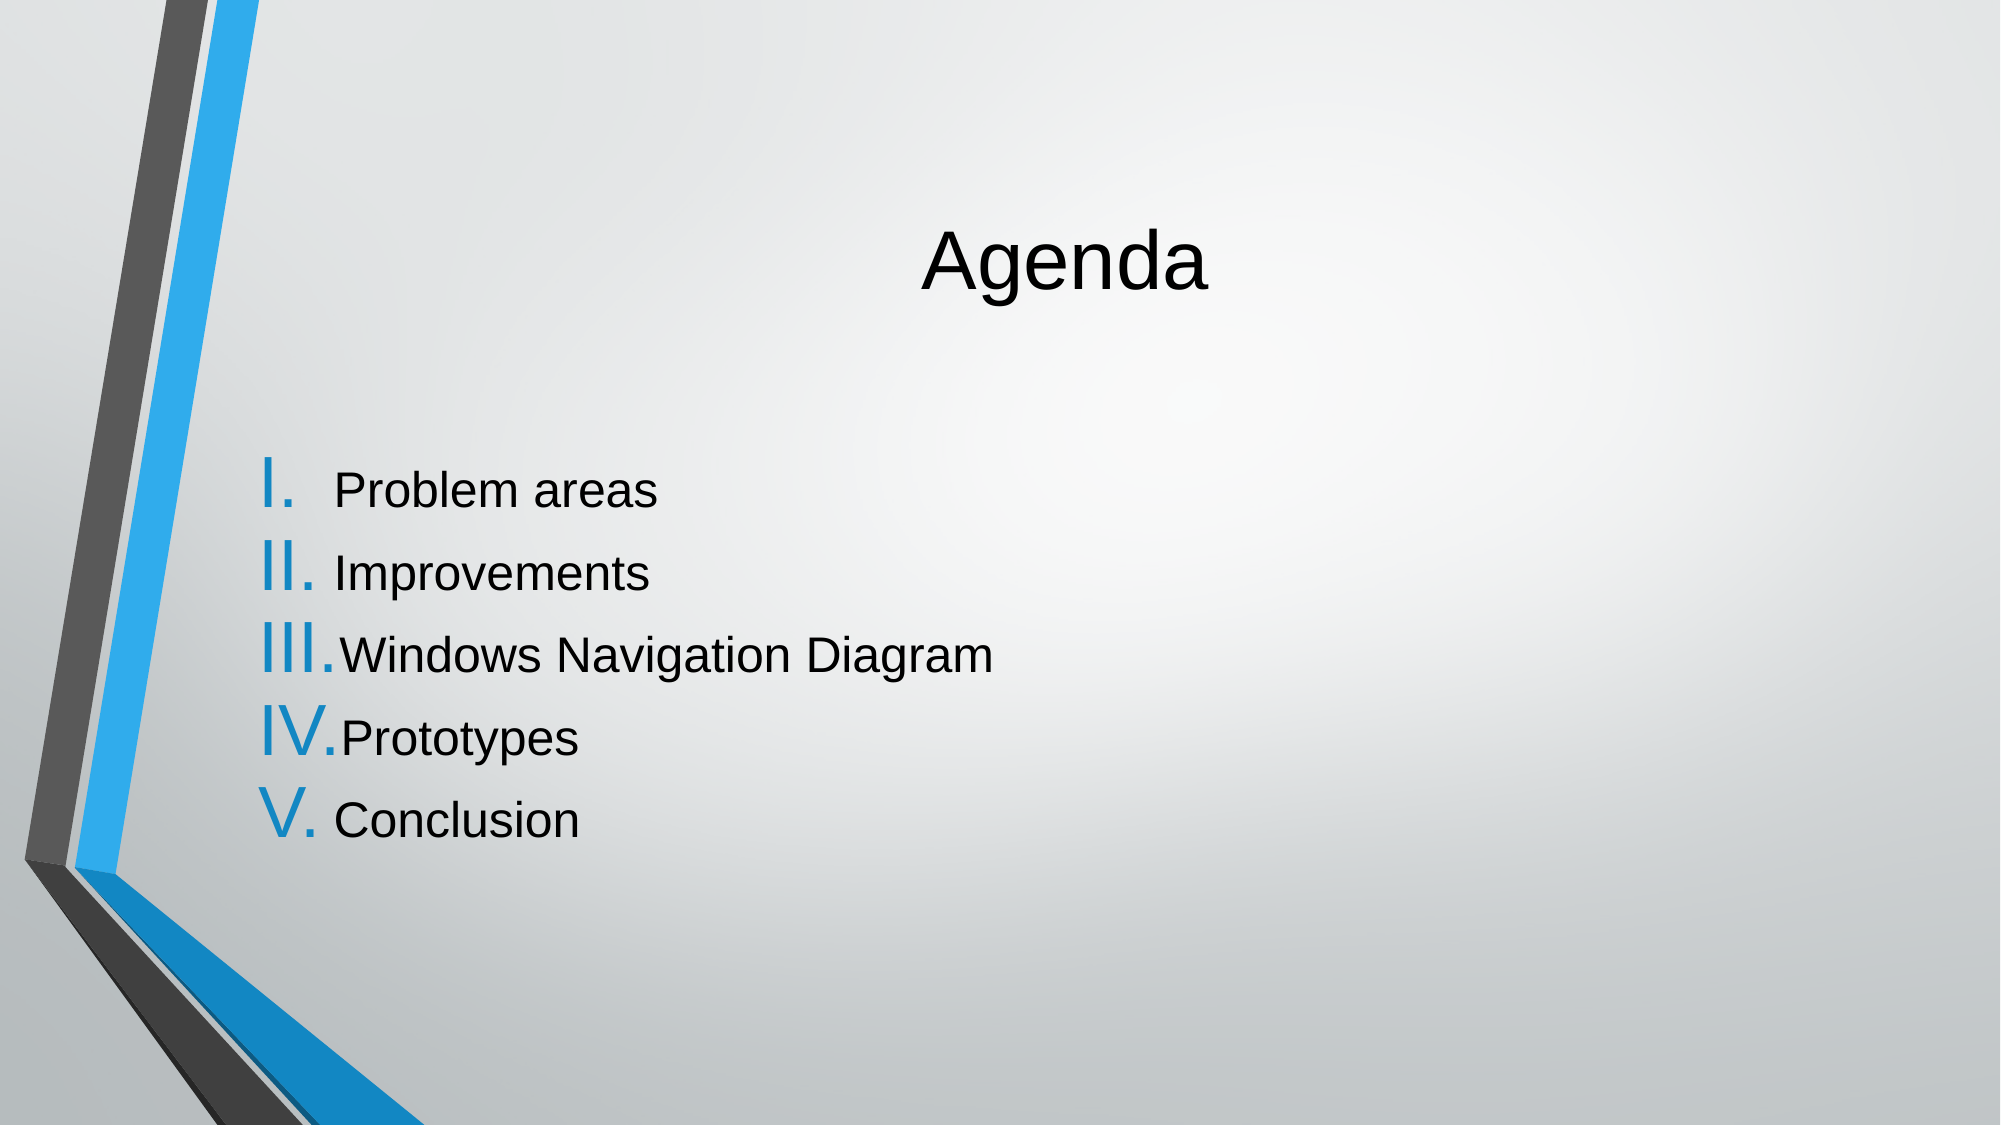

# Agenda
Problem areas
Improvements
Windows Navigation Diagram
Prototypes
Conclusion